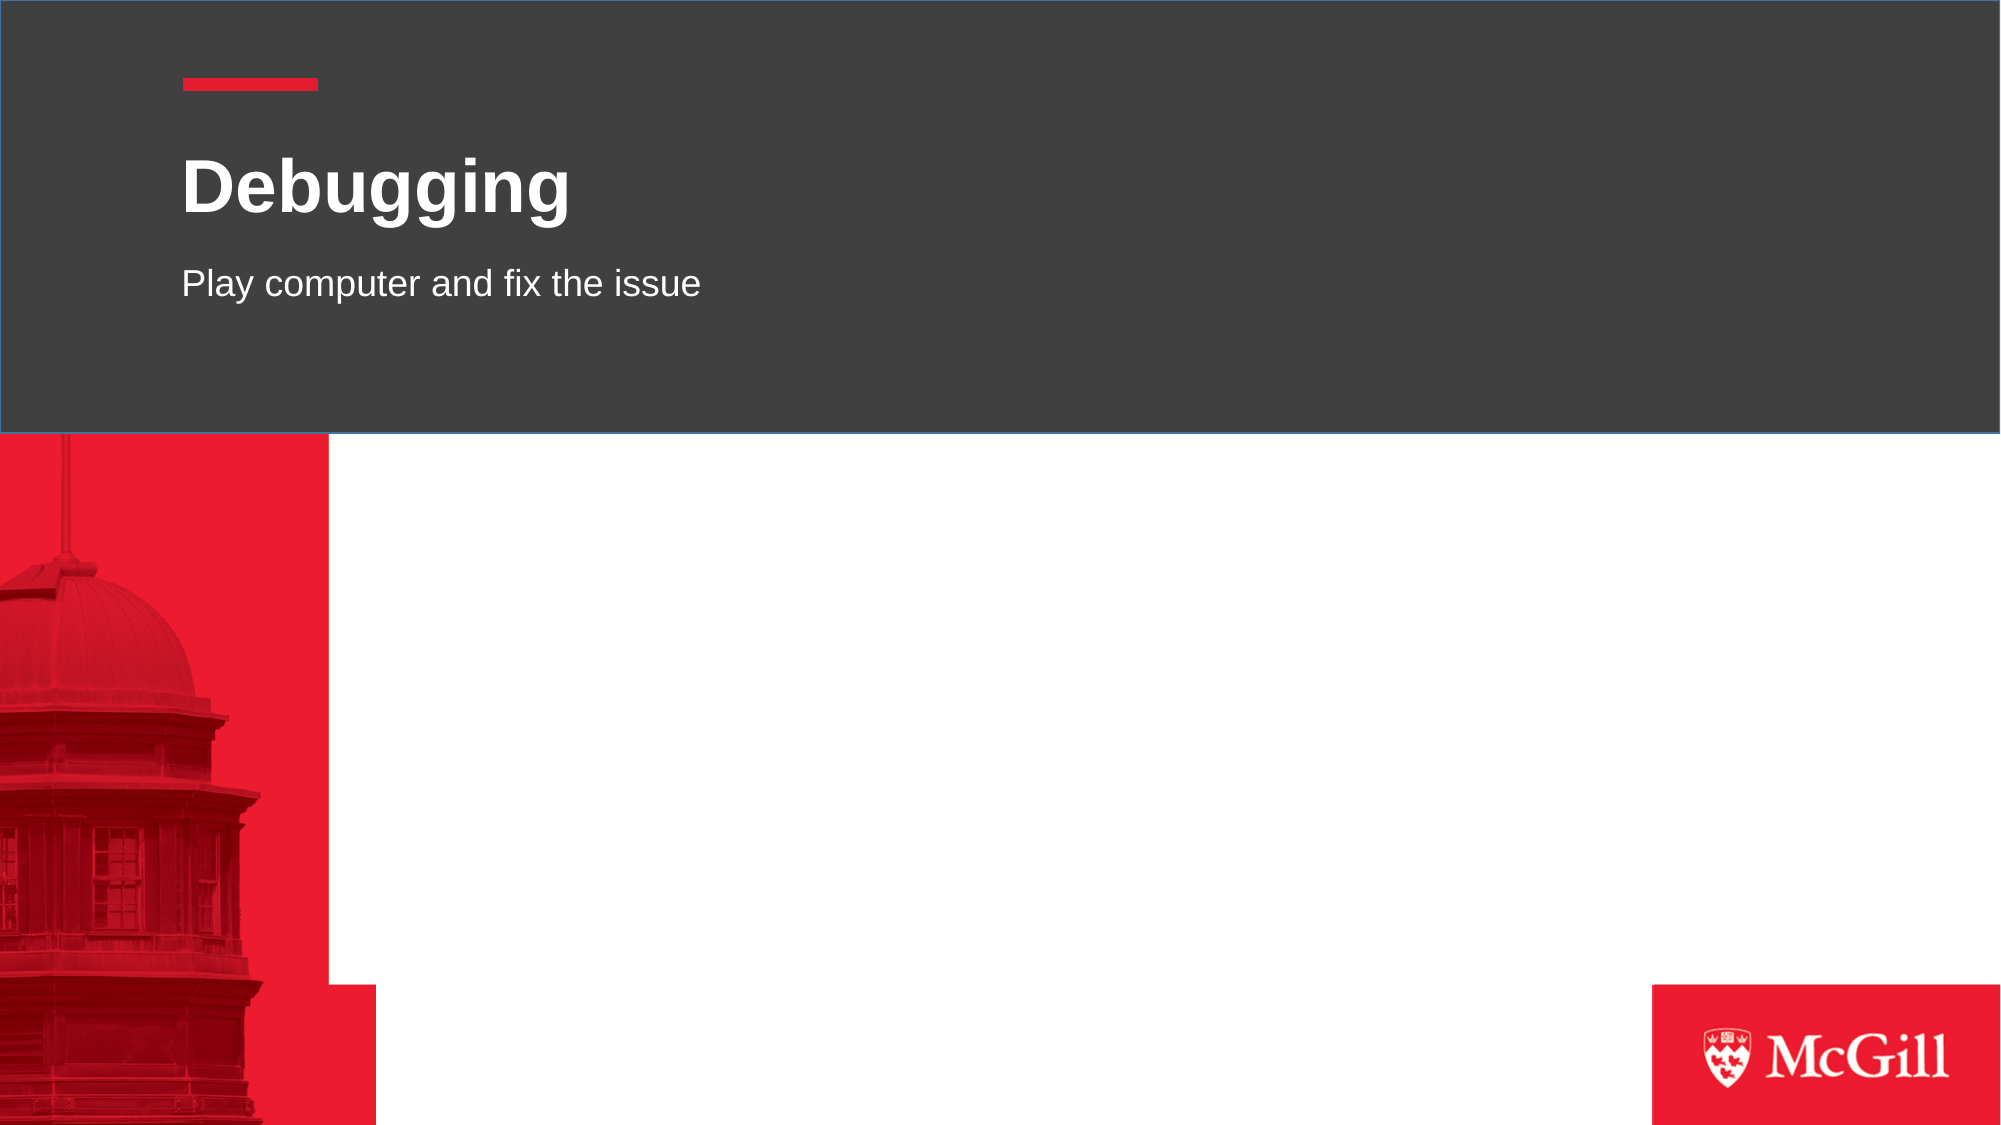

# Debugging
Play computer and fix the issue